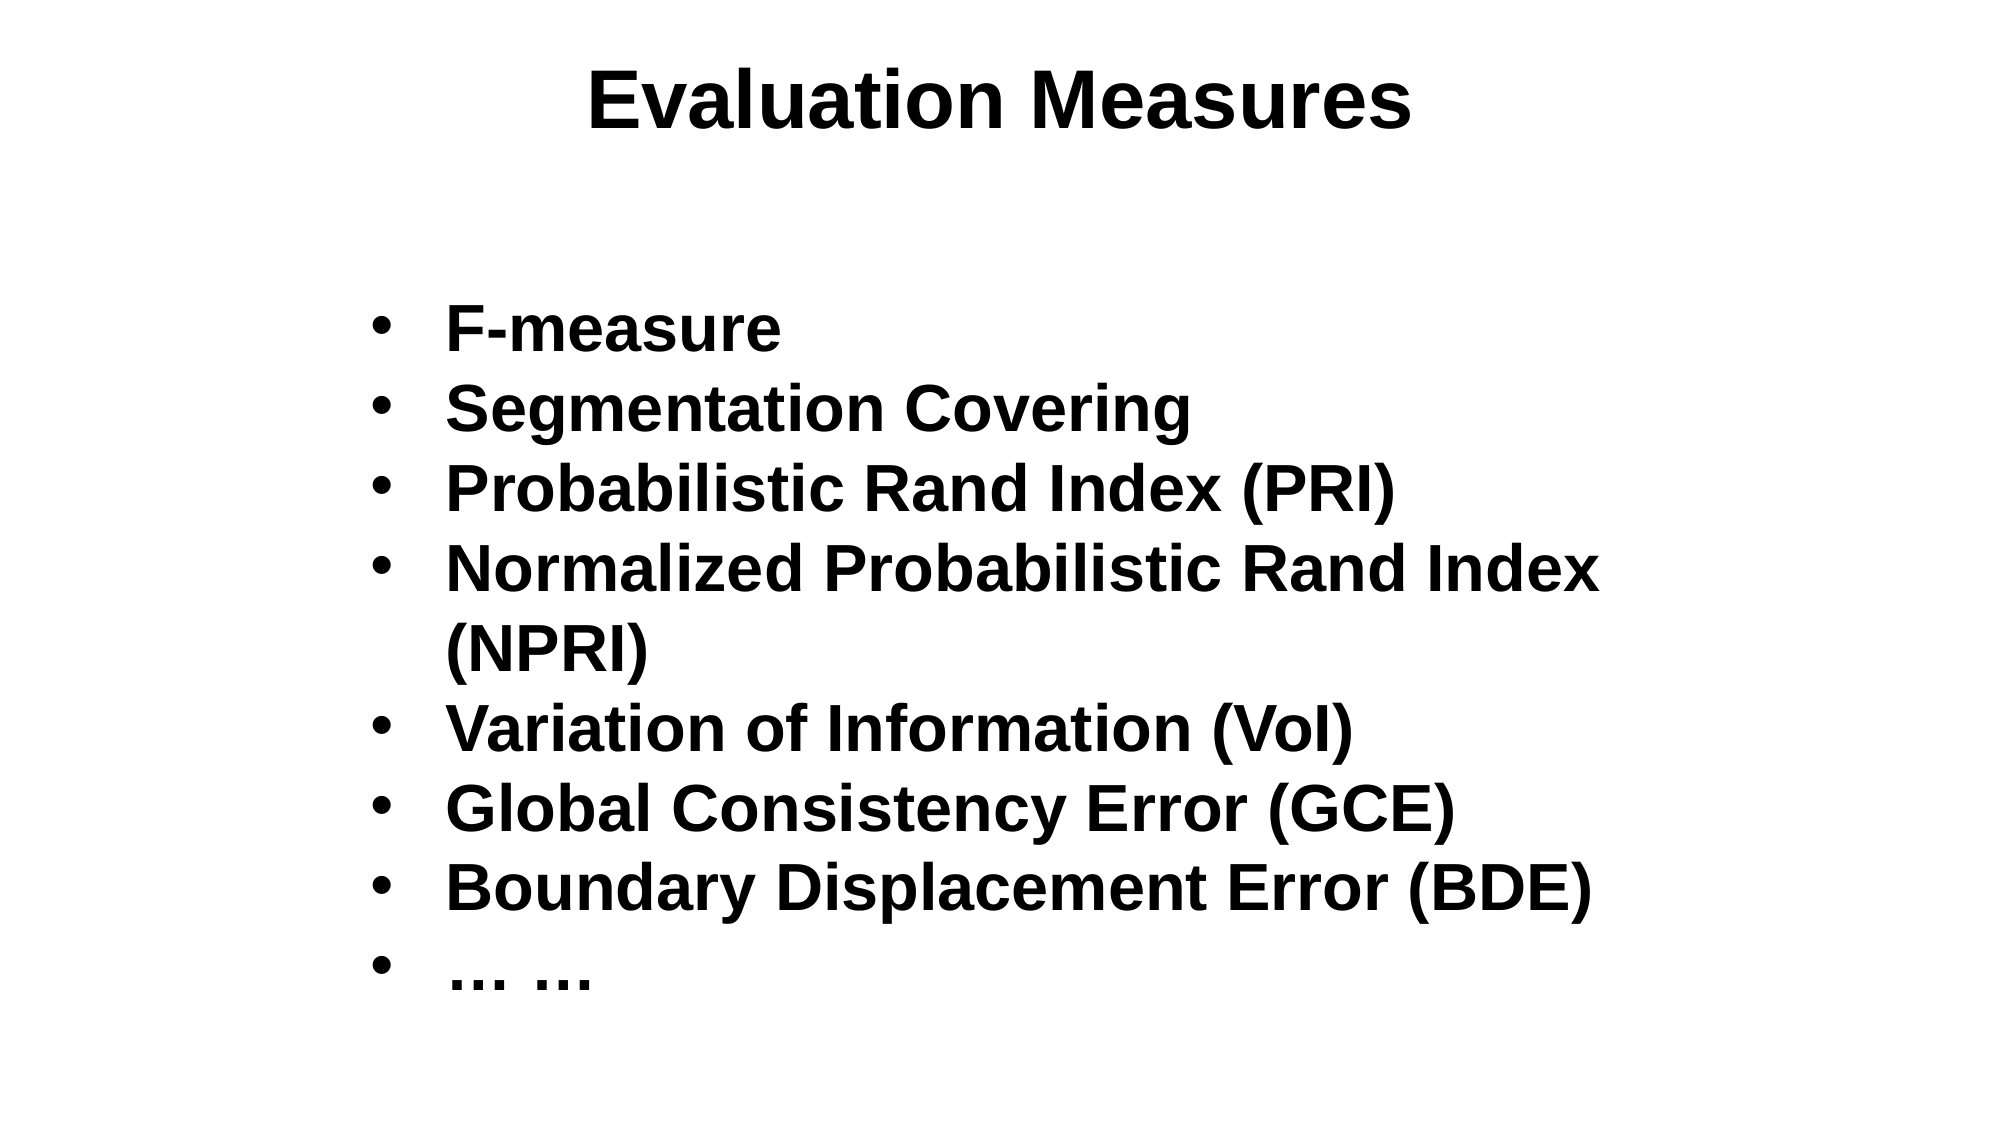

Evaluation Measures
F-measure
Segmentation Covering
Probabilistic Rand Index (PRI)
Normalized Probabilistic Rand Index (NPRI)
Variation of Information (VoI)
Global Consistency Error (GCE)
Boundary Displacement Error (BDE)
… …